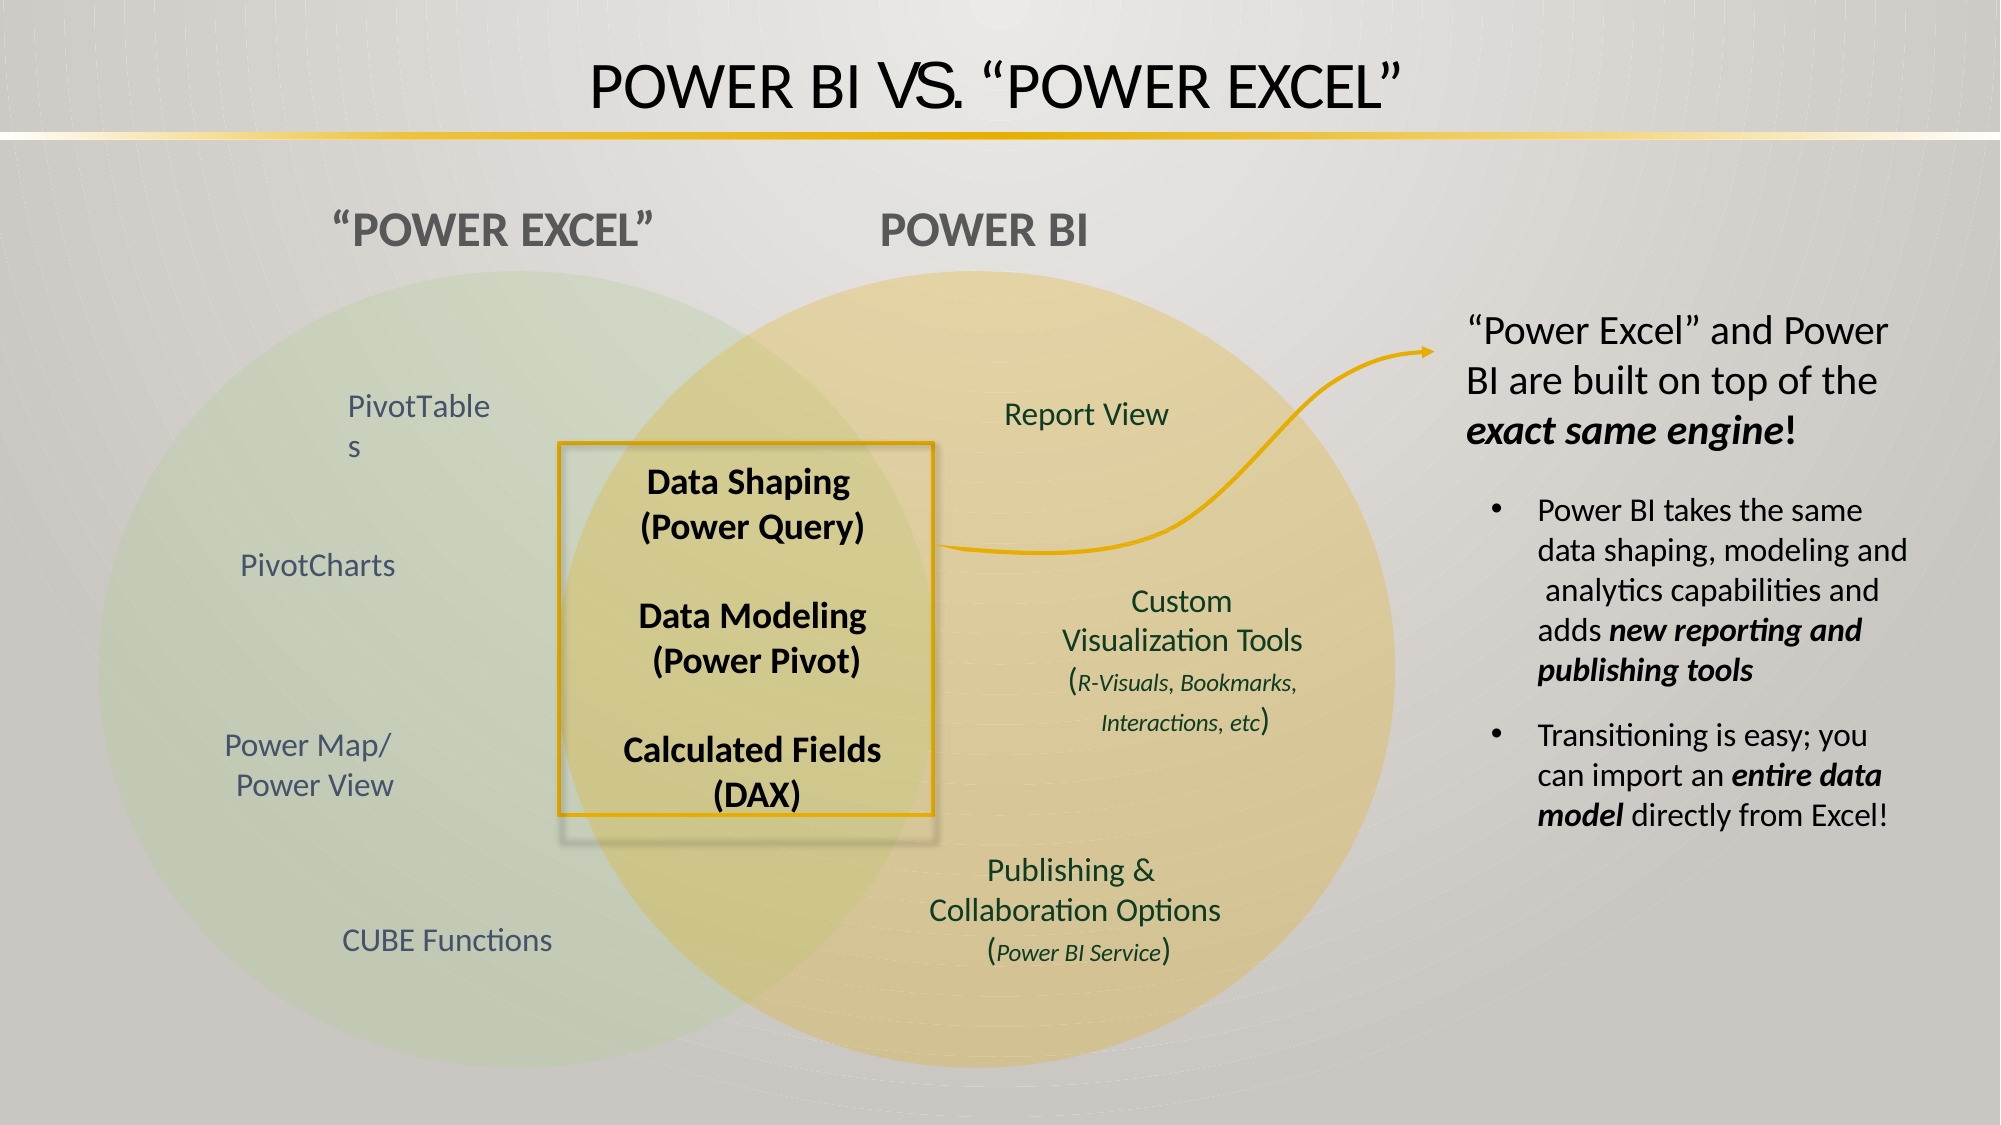

# POWER BI VS. “POWER EXCEL”

“POWER EXCEL”	POWER BI

“Power Excel” and Power

BI are built on top of the
exact same engine!
Power BI takes the same  data shaping, modeling and  analytics capabilities and  adds new reporting and  publishing tools
Transitioning is easy; you  can import an entire data  model directly from Excel!
PivotTables
Report View
Data Shaping  (Power Query)

Data Modeling  (Power Pivot)

Calculated Fields  (DAX)
PivotCharts
Custom  Visualization Tools  (R-Visuals, Bookmarks,  Interactions, etc)
Power Map/  Power View
Publishing &  Collaboration Options  (Power BI Service)
CUBE Functions